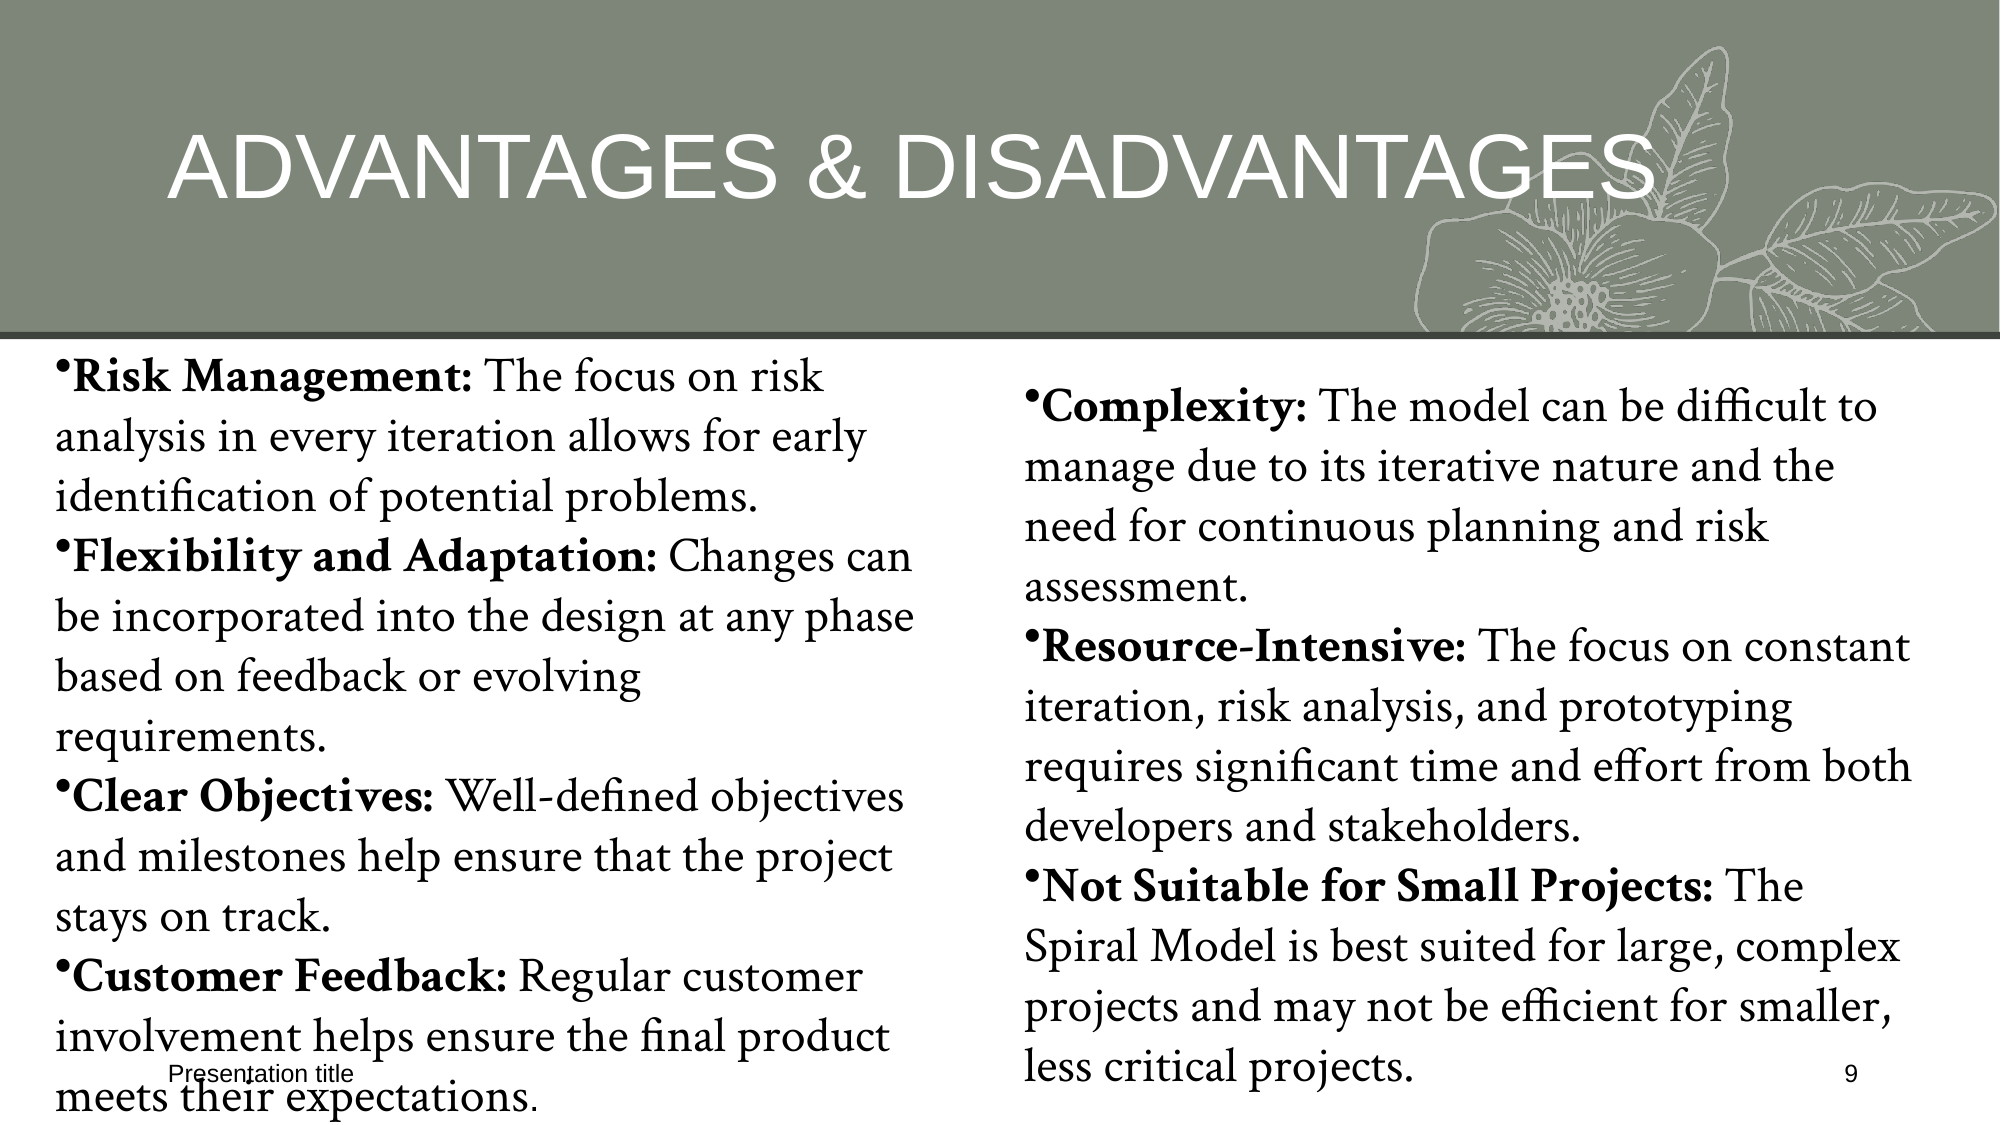

# ADVANTAGES & DISADVANTAGES
Risk Management: The focus on risk analysis in every iteration allows for early identification of potential problems.
Flexibility and Adaptation: Changes can be incorporated into the design at any phase based on feedback or evolving requirements.
Clear Objectives: Well-defined objectives and milestones help ensure that the project stays on track.
Customer Feedback: Regular customer involvement helps ensure the final product meets their expectations.
Complexity: The model can be difficult to manage due to its iterative nature and the need for continuous planning and risk assessment.
Resource-Intensive: The focus on constant iteration, risk analysis, and prototyping requires significant time and effort from both developers and stakeholders.
Not Suitable for Small Projects: The Spiral Model is best suited for large, complex projects and may not be efficient for smaller, less critical projects.
Presentation title
9